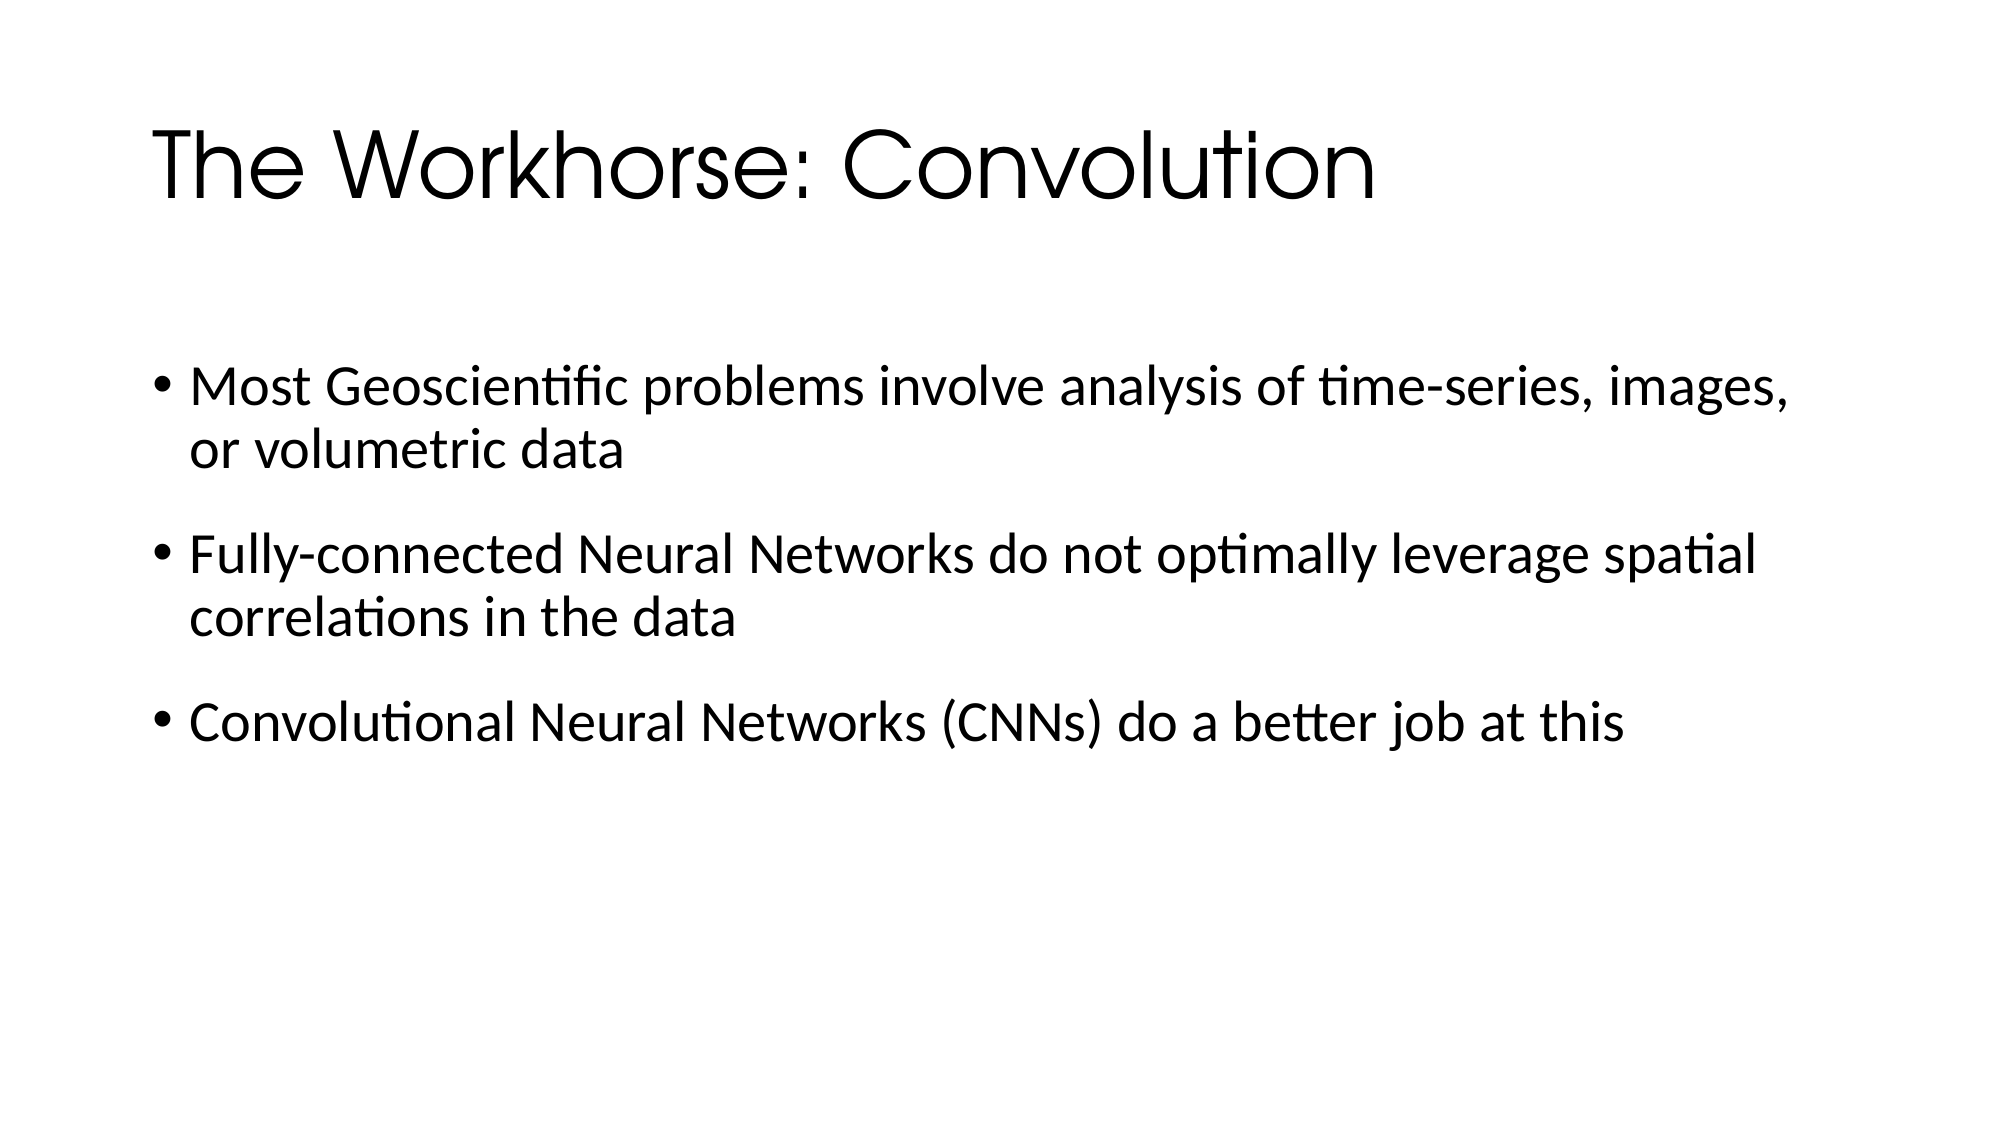

# The Workhorse: Convolution
Most Geoscientific problems involve analysis of time-series, images, or volumetric data
Fully-connected Neural Networks do not optimally leverage spatial correlations in the data
Convolutional Neural Networks (CNNs) do a better job at this